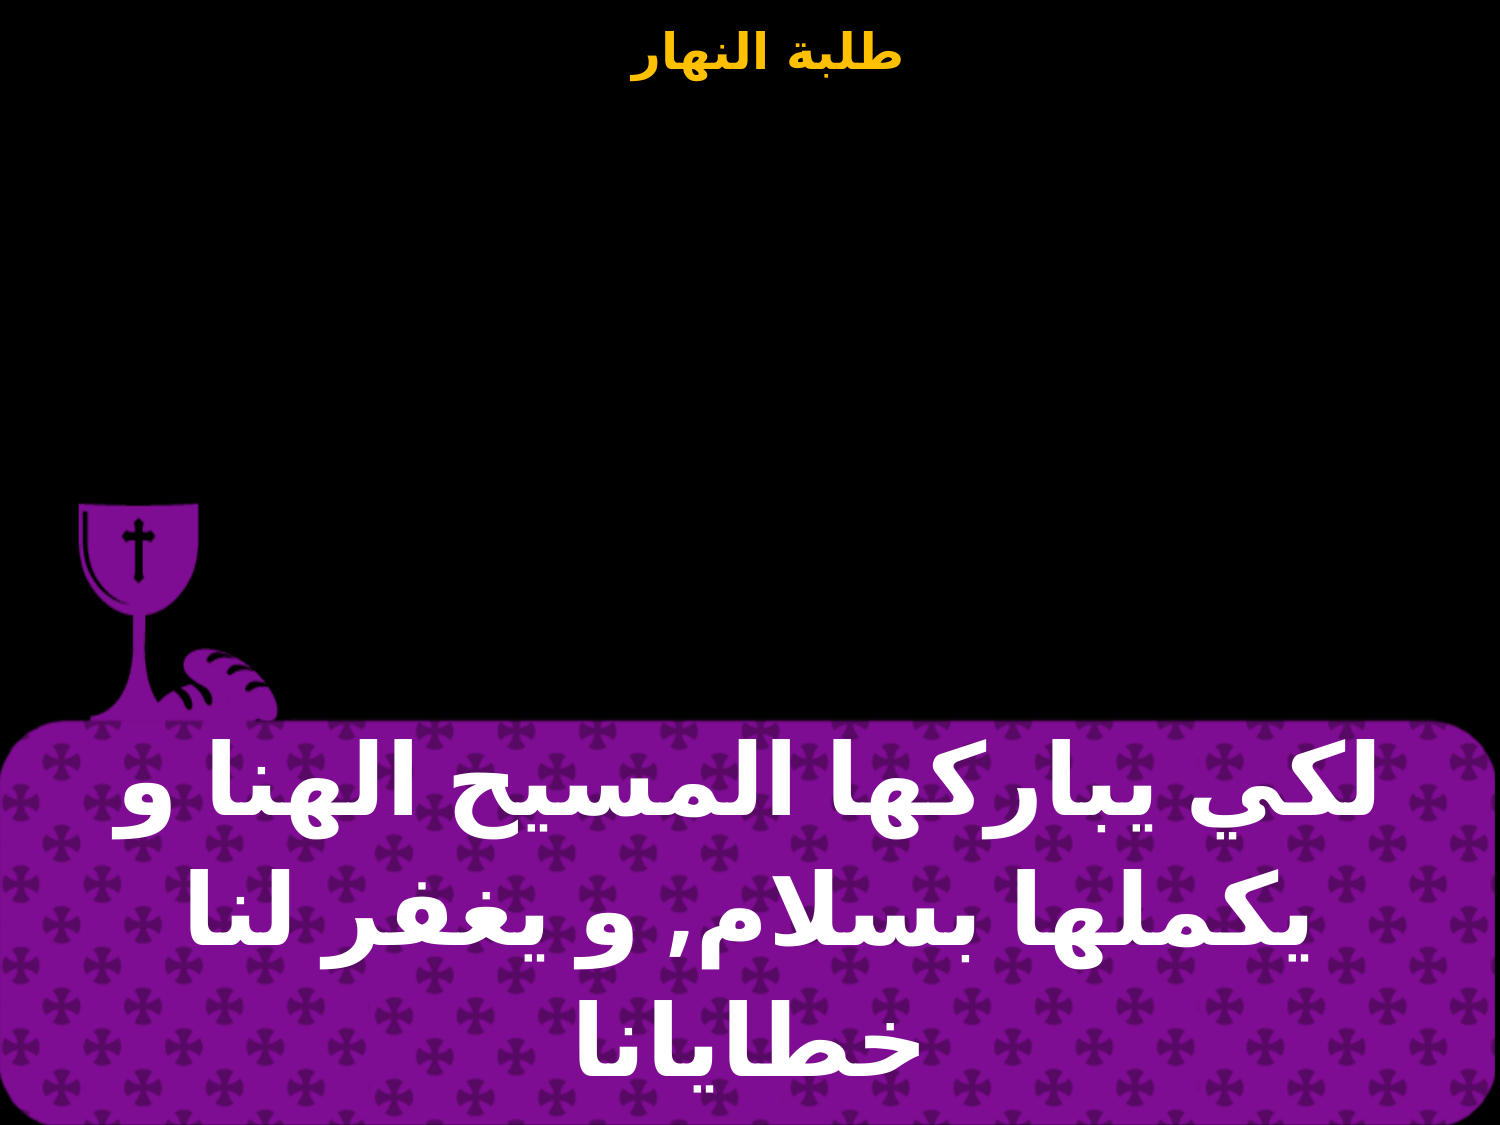

| لكي يباركها المسيح الهنا و يكملها بسلام, و يغفر لنا خطايانا |
| --- |
#